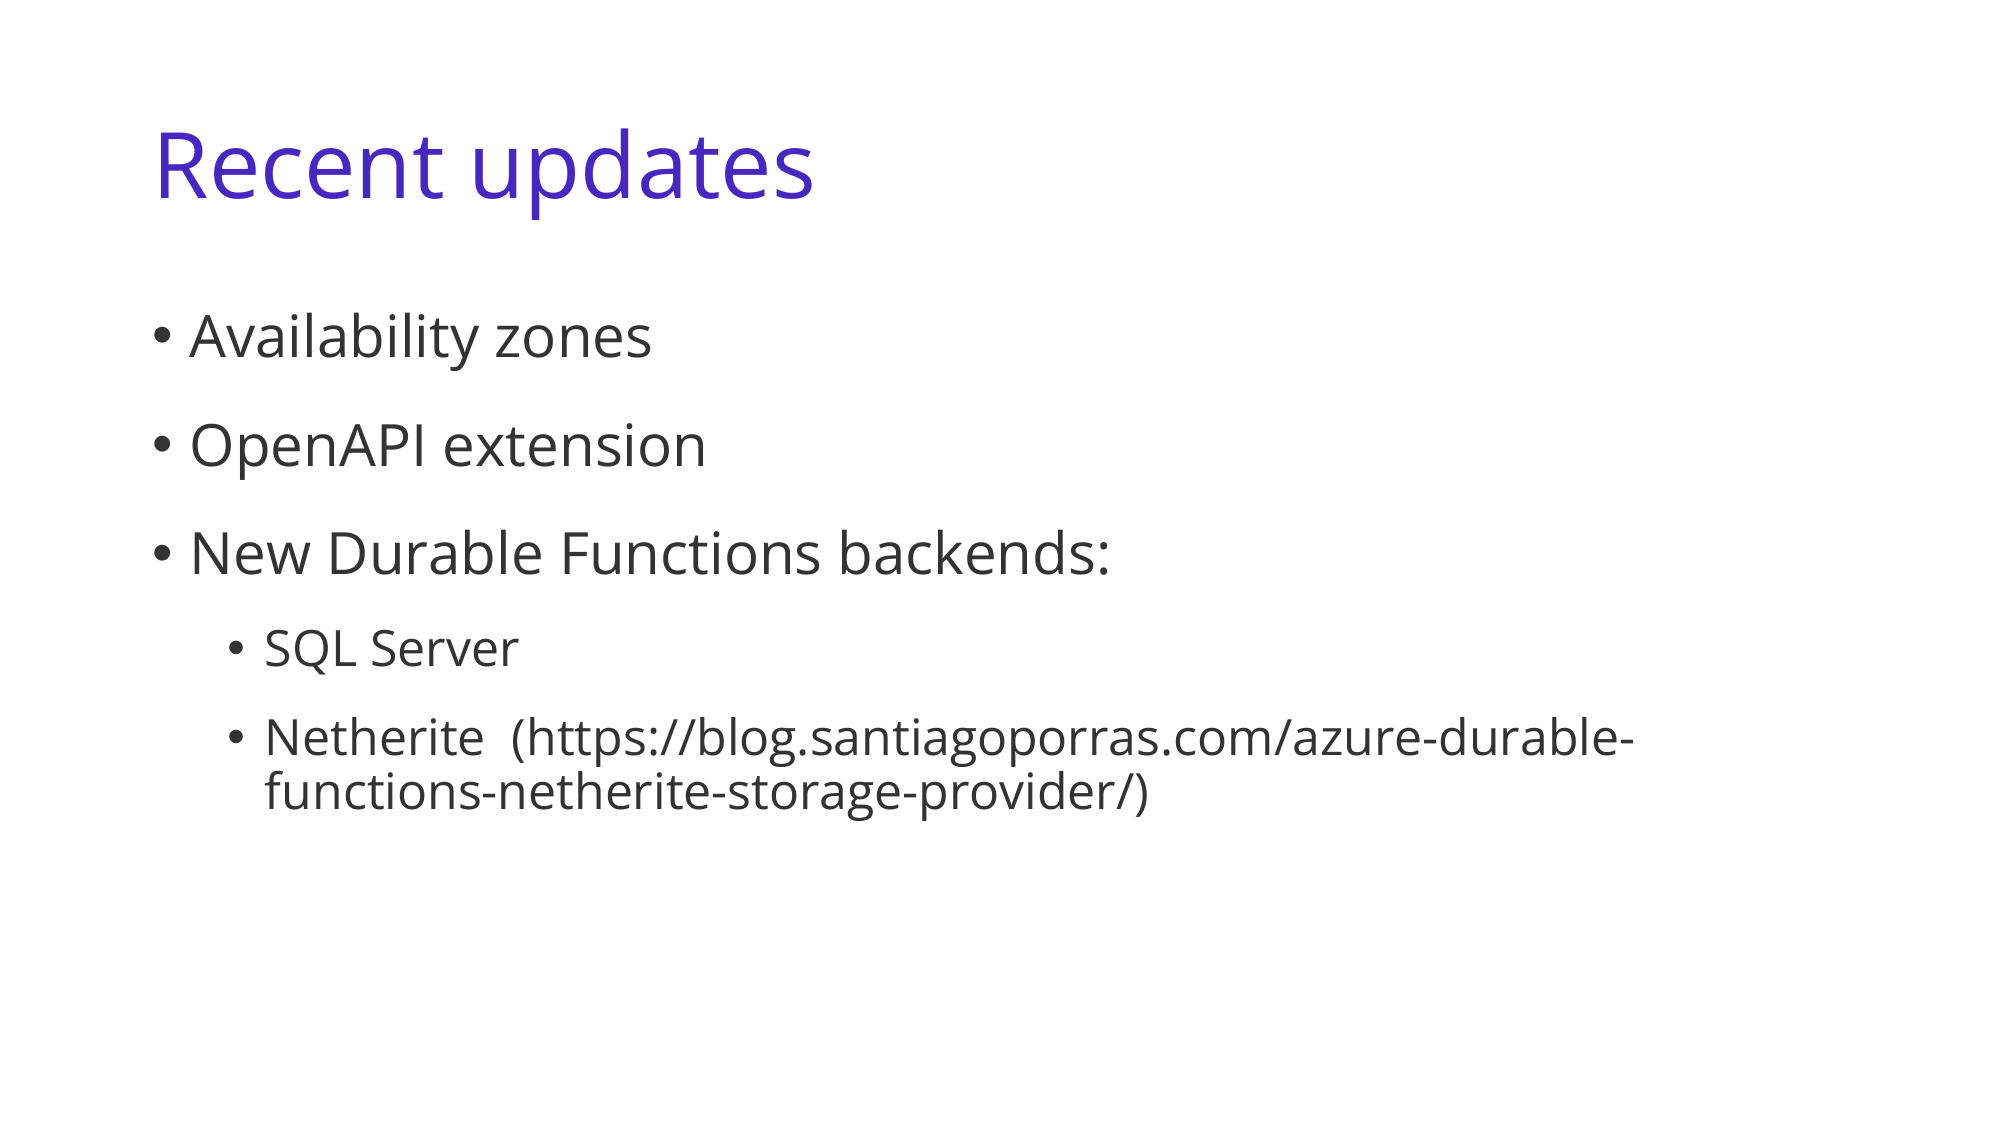

# Recent updates
Availability zones
OpenAPI extension
New Durable Functions backends:
SQL Server
Netherite  (https://blog.santiagoporras.com/azure-durable-functions-netherite-storage-provider/)